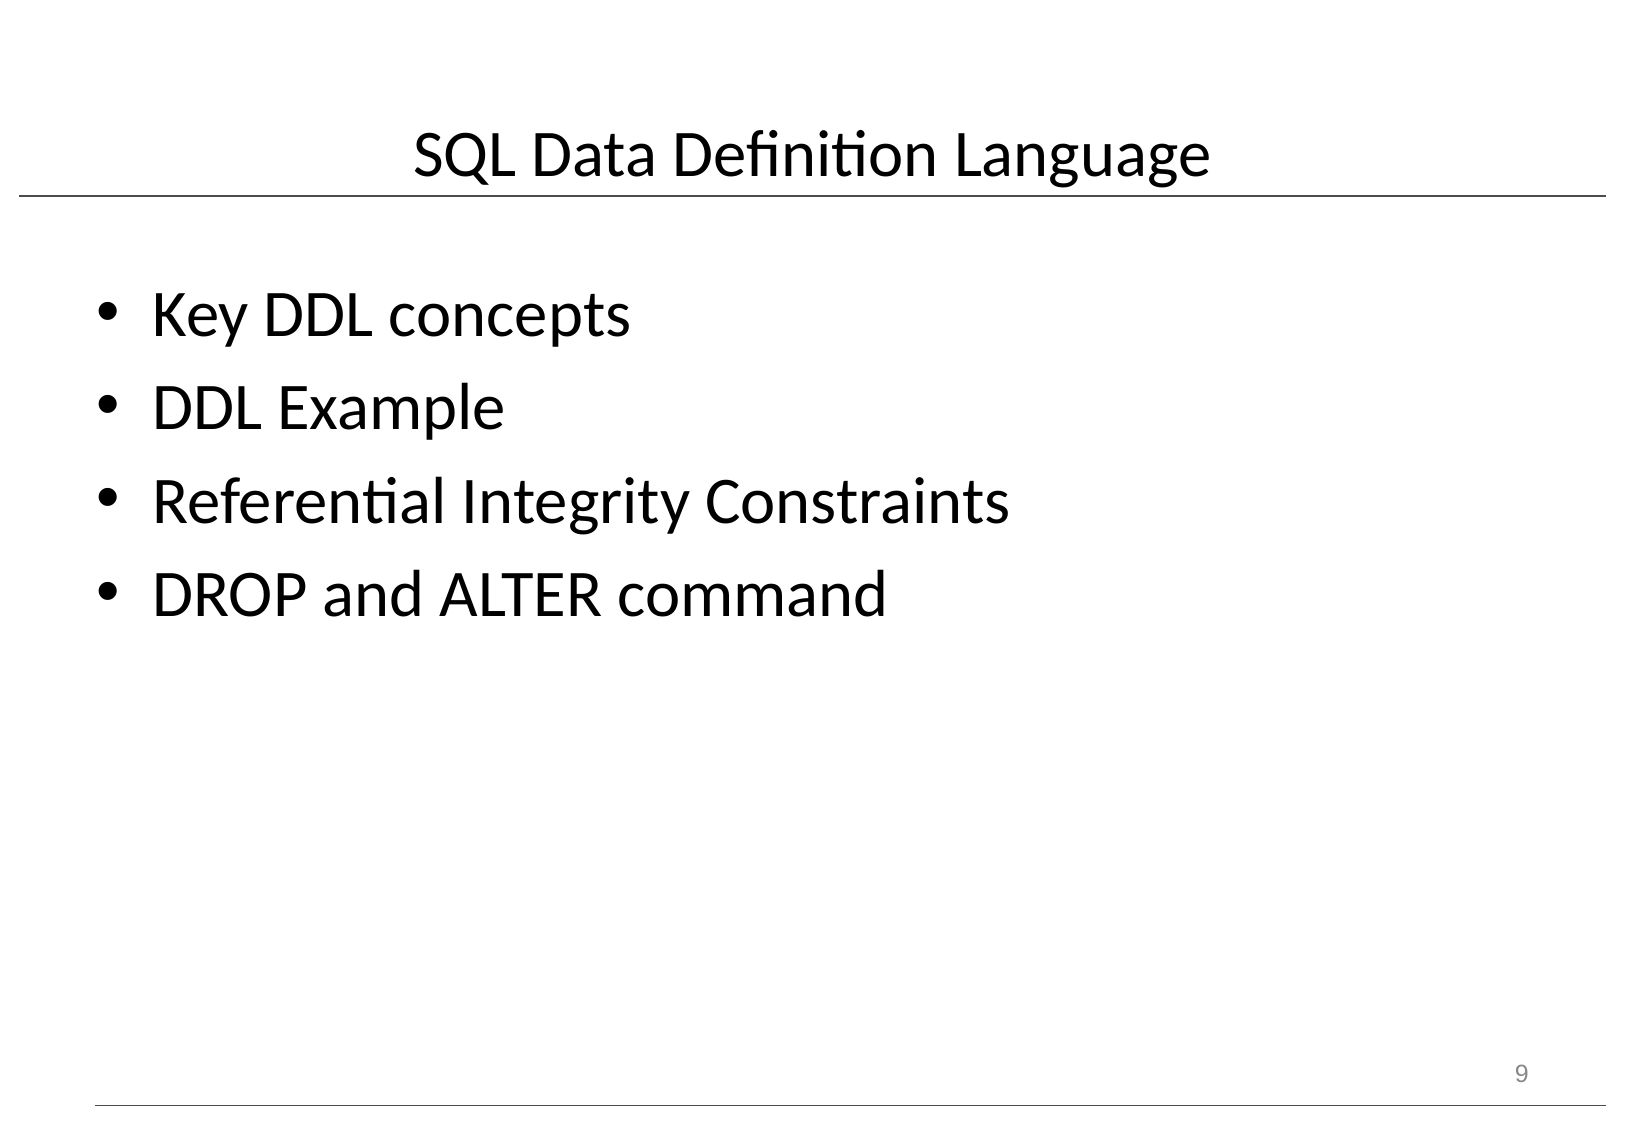

# SQL Data Definition Language
Key DDL concepts
DDL Example
Referential Integrity Constraints
DROP and ALTER command
9